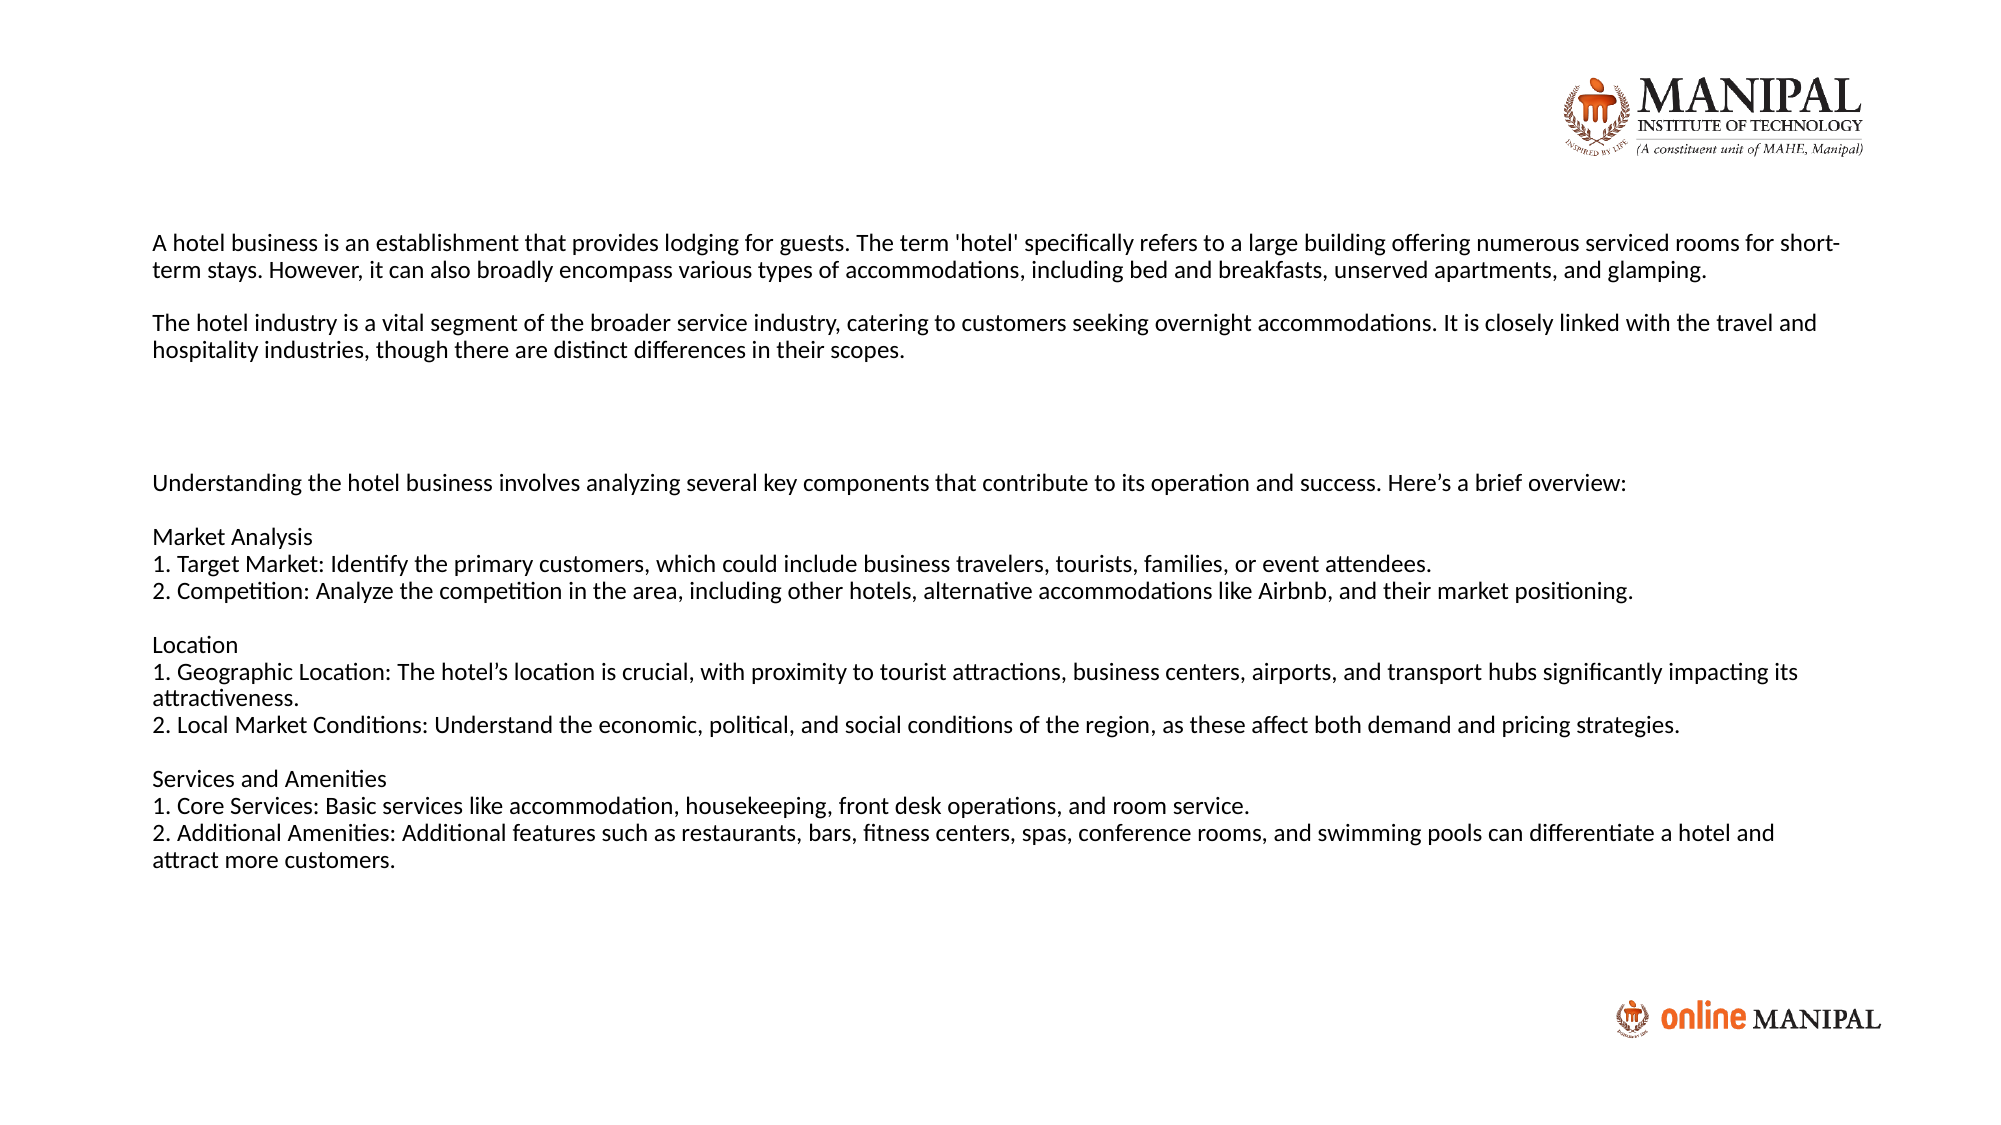

# A hotel business is an establishment that provides lodging for guests. The term 'hotel' specifically refers to a large building offering numerous serviced rooms for short-term stays. However, it can also broadly encompass various types of accommodations, including bed and breakfasts, unserved apartments, and glamping. The hotel industry is a vital segment of the broader service industry, catering to customers seeking overnight accommodations. It is closely linked with the travel and hospitality industries, though there are distinct differences in their scopes.
Understanding the hotel business involves analyzing several key components that contribute to its operation and success. Here’s a brief overview:

Market Analysis
1. Target Market: Identify the primary customers, which could include business travelers, tourists, families, or event attendees.
2. Competition: Analyze the competition in the area, including other hotels, alternative accommodations like Airbnb, and their market positioning.

Location
1. Geographic Location: The hotel’s location is crucial, with proximity to tourist attractions, business centers, airports, and transport hubs significantly impacting its attractiveness.
2. Local Market Conditions: Understand the economic, political, and social conditions of the region, as these affect both demand and pricing strategies.

Services and Amenities
1. Core Services: Basic services like accommodation, housekeeping, front desk operations, and room service.
2. Additional Amenities: Additional features such as restaurants, bars, fitness centers, spas, conference rooms, and swimming pools can differentiate a hotel and attract more customers.